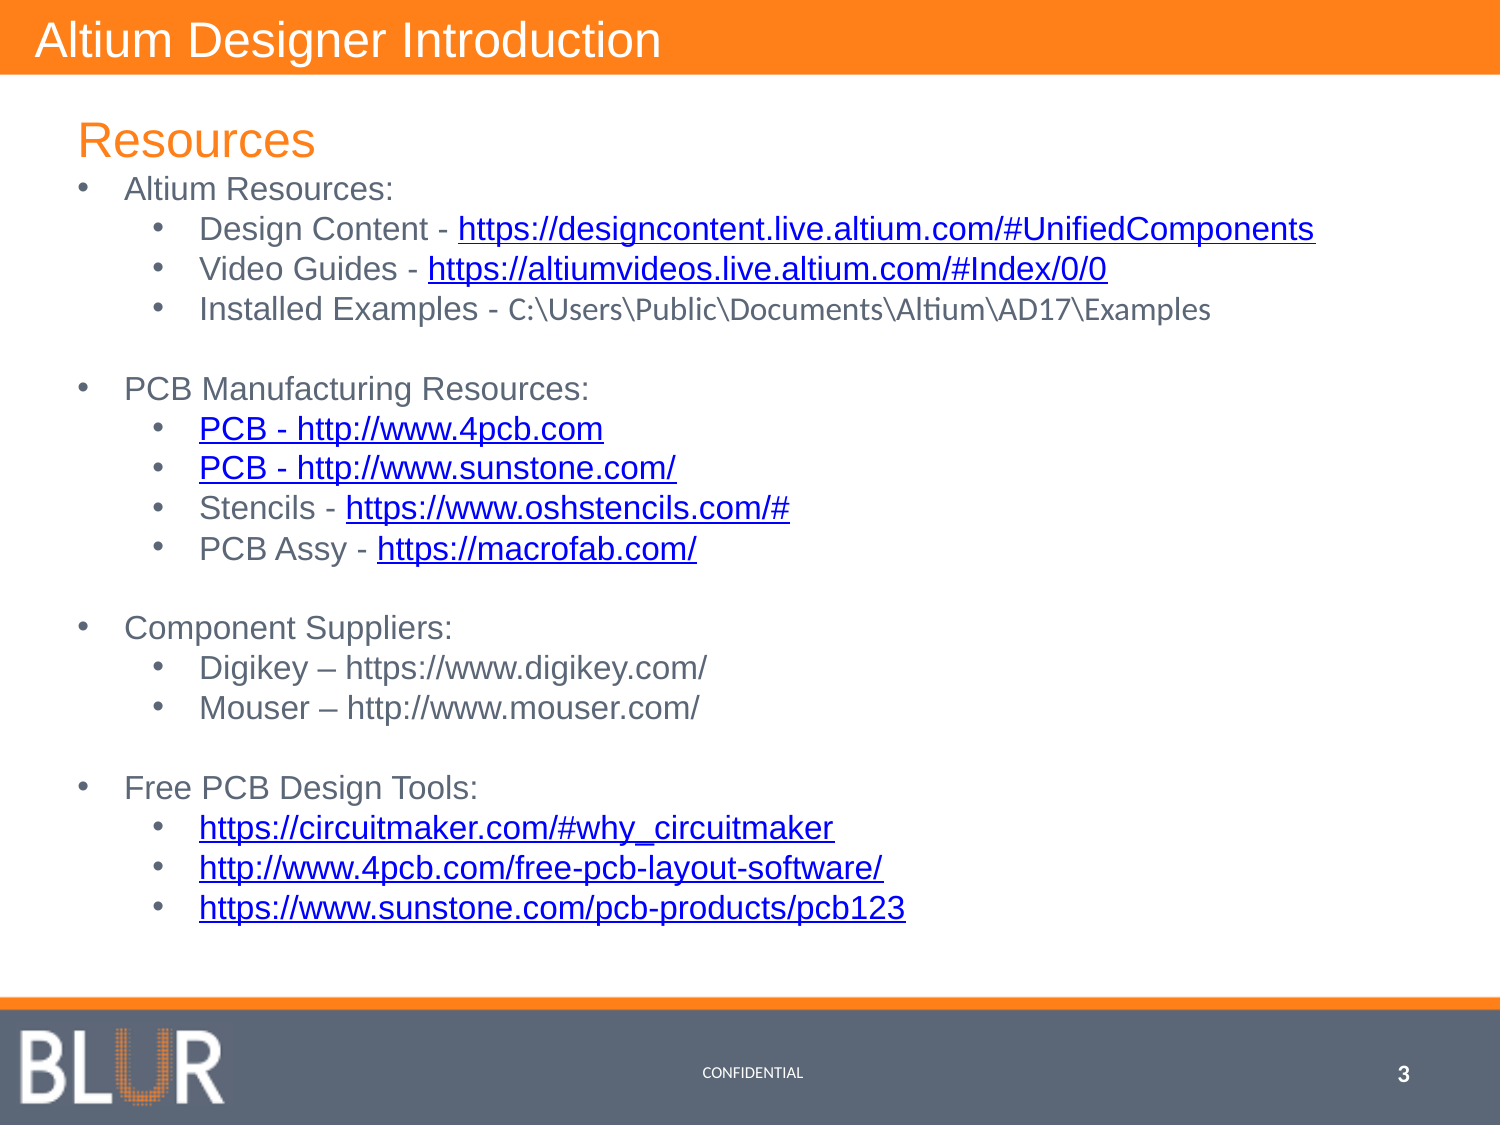

Altium Designer Introduction
Resources
Altium Resources:
Design Content - https://designcontent.live.altium.com/#UnifiedComponents
Video Guides - https://altiumvideos.live.altium.com/#Index/0/0
Installed Examples - C:\Users\Public\Documents\Altium\AD17\Examples

PCB Manufacturing Resources:
PCB - http://www.4pcb.com
PCB - http://www.sunstone.com/
Stencils - https://www.oshstencils.com/#
PCB Assy - https://macrofab.com/

Component Suppliers:
Digikey – https://www.digikey.com/
Mouser – http://www.mouser.com/

Free PCB Design Tools:
https://circuitmaker.com/#why_circuitmaker
http://www.4pcb.com/free-pcb-layout-software/
https://www.sunstone.com/pcb-products/pcb123

3